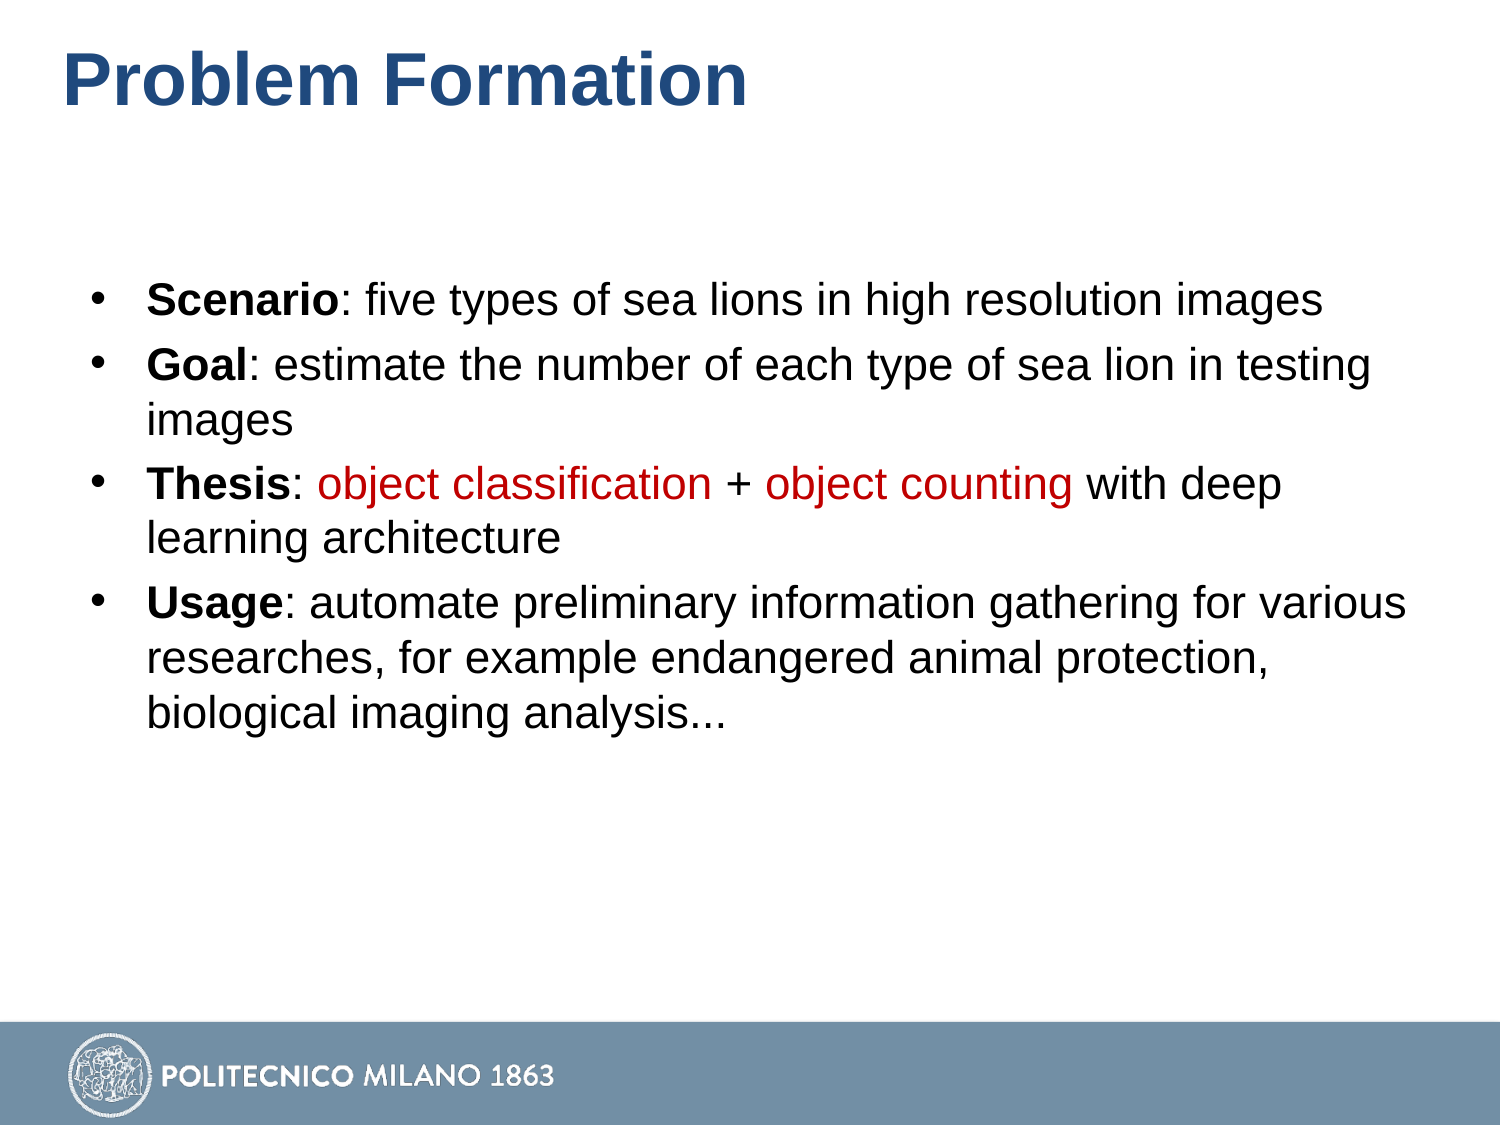

# Problem Formation
Scenario: five types of sea lions in high resolution images
Goal: estimate the number of each type of sea lion in testing images
Thesis: object classification + object counting with deep learning architecture
Usage: automate preliminary information gathering for various researches, for example endangered animal protection, biological imaging analysis...